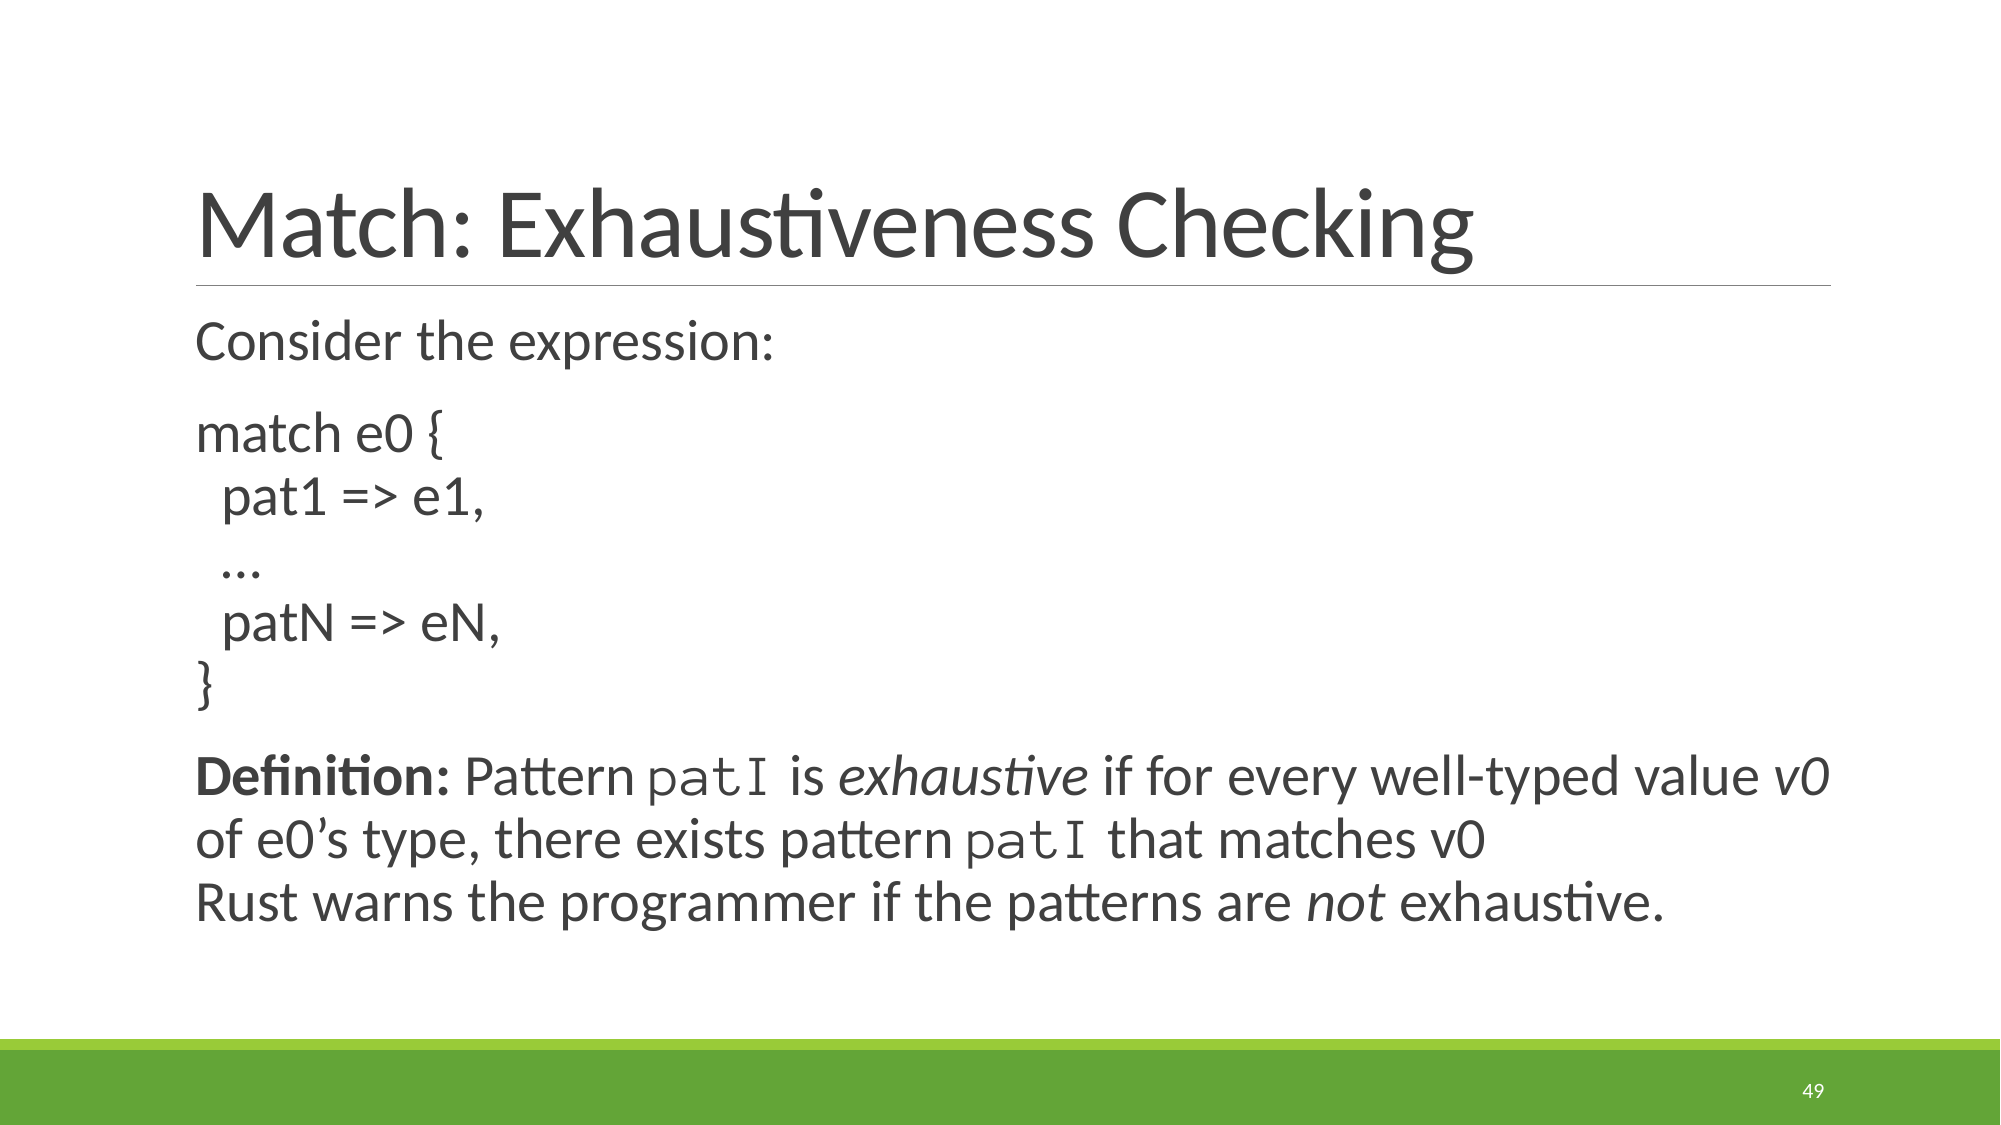

# Match: Exhaustiveness Checking
Consider the expression:
match e0 {
  pat1 => e1,
  …
  patN => eN,
}
Definition: Pattern patI is exhaustive if for every well-typed value v0 of e0’s type, there exists pattern patI that matches v0
Rust warns the programmer if the patterns are not exhaustive.
49